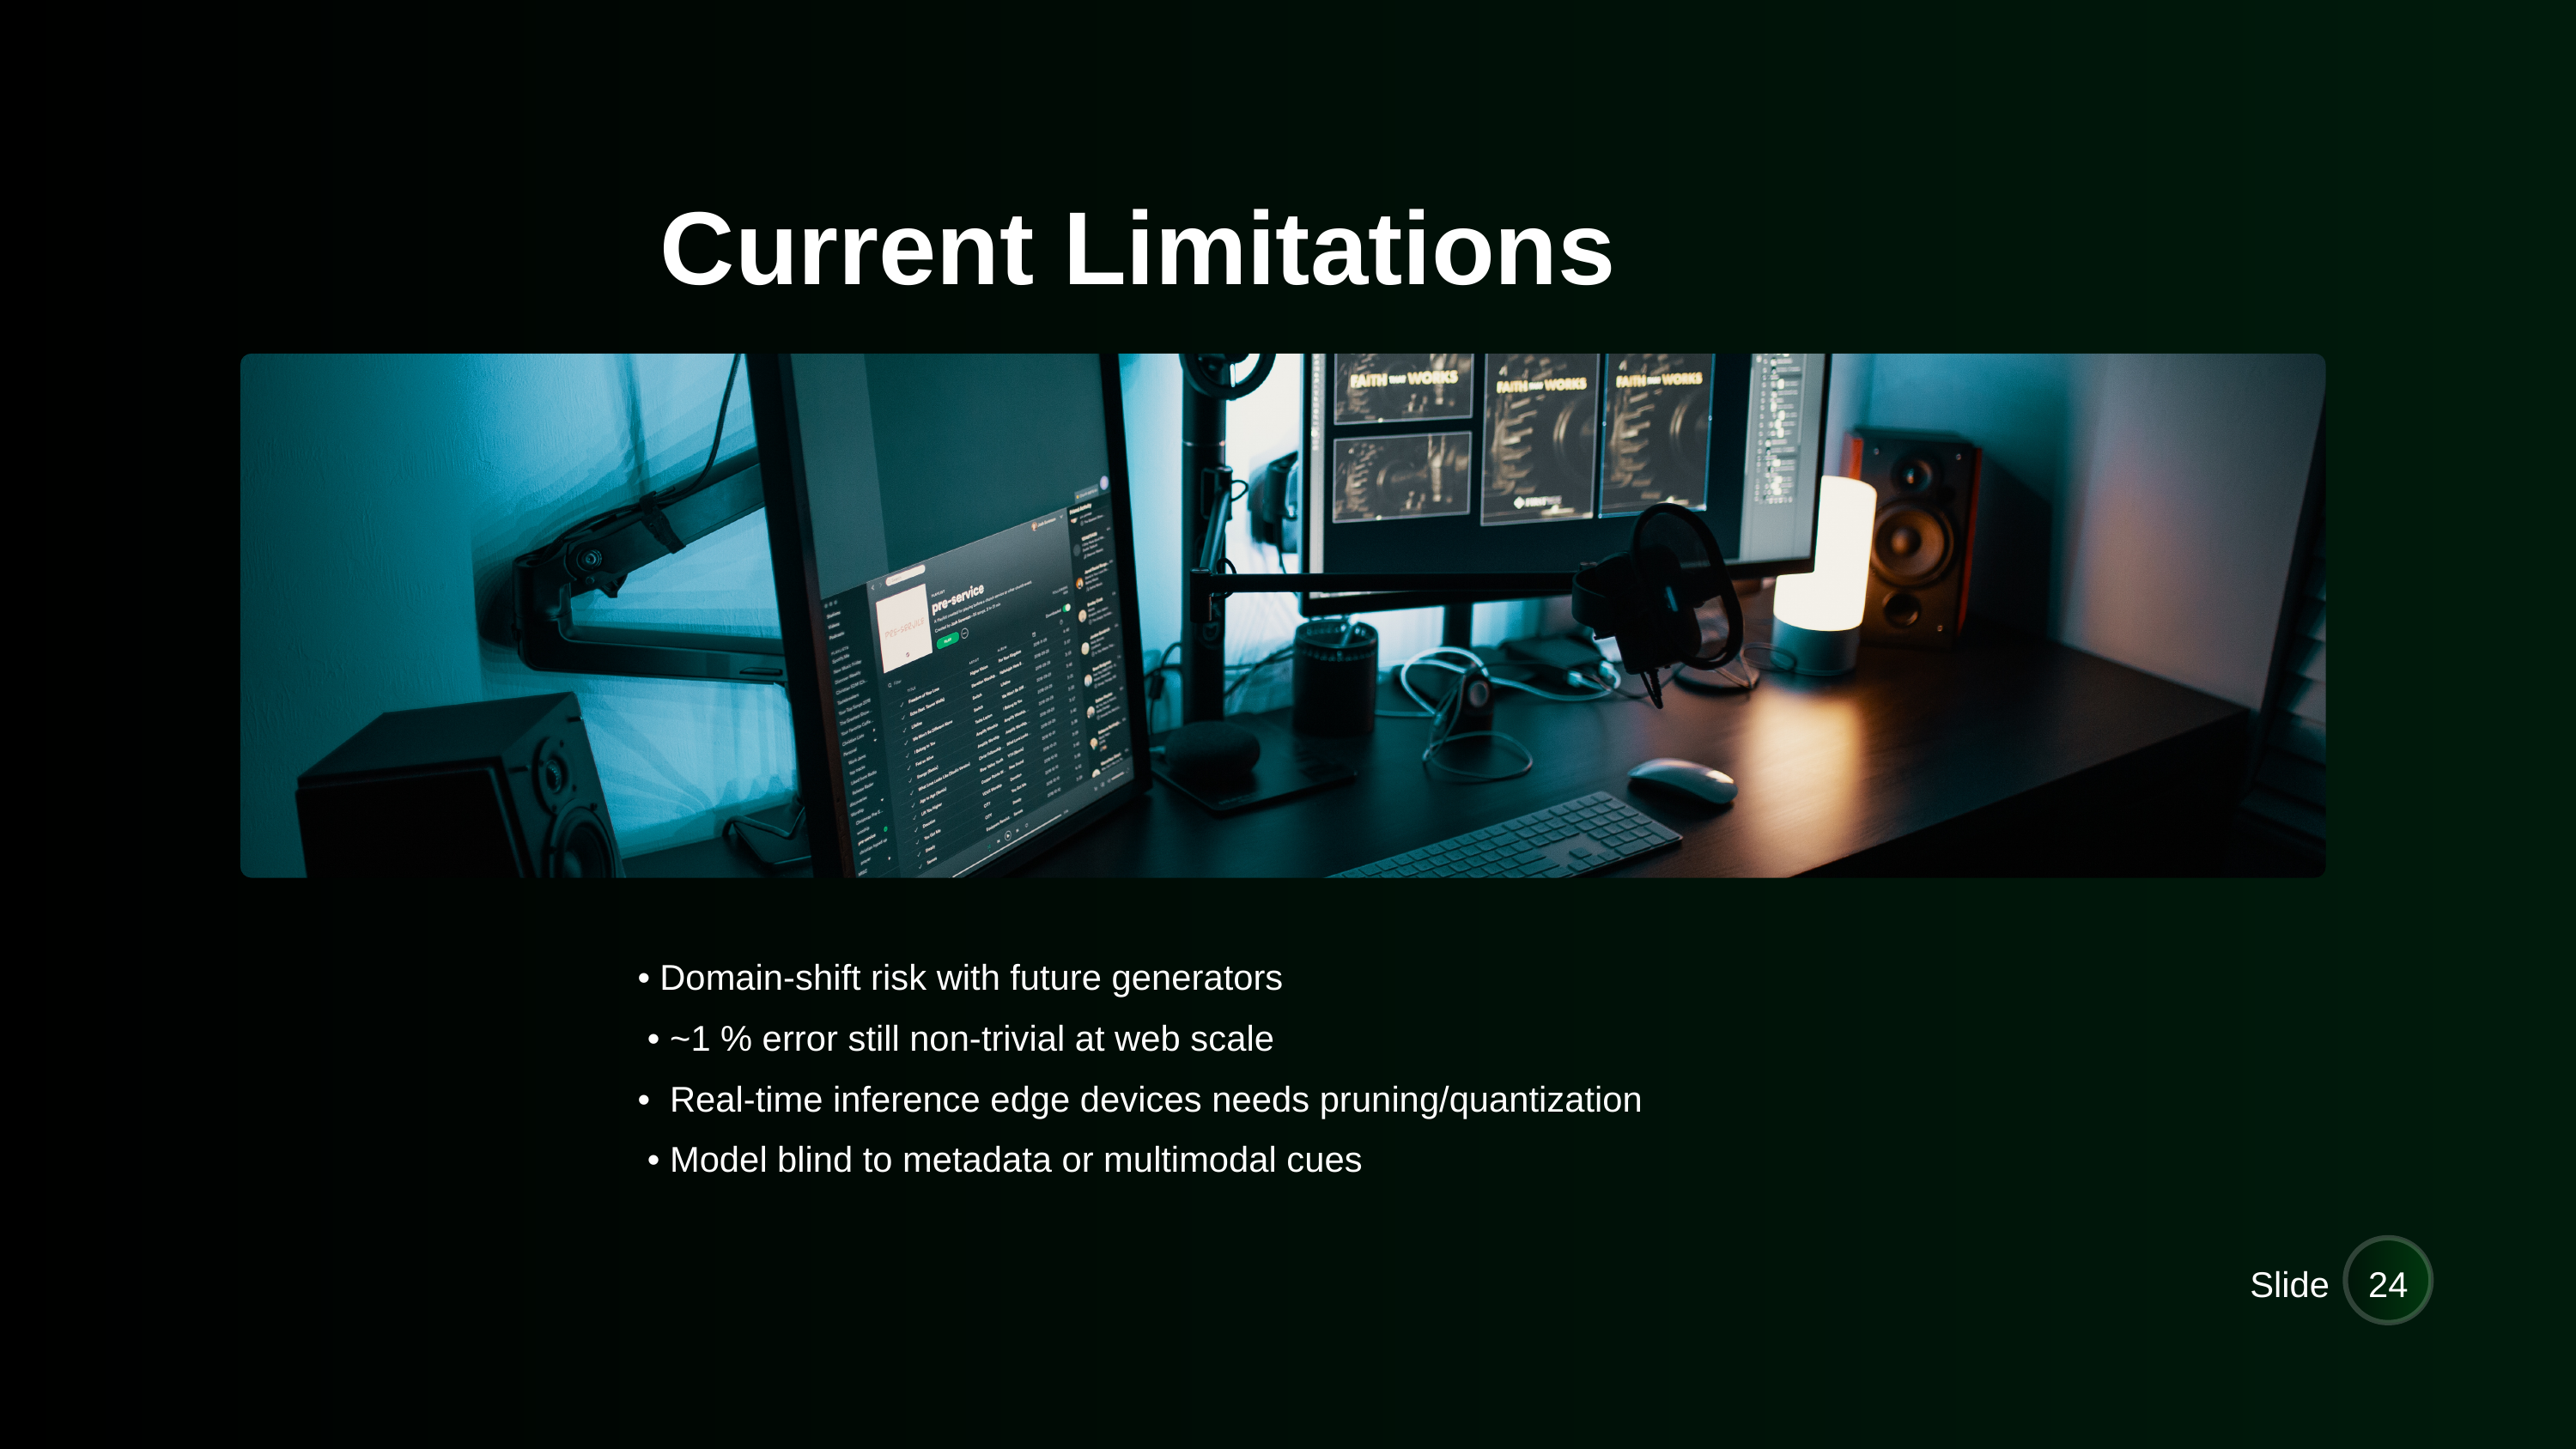

Current Limitations

• Domain-shift risk with future generators
 • ~1 % error still non-trivial at web scale
•  Real-time inference edge devices needs pruning/quantization
 • Model blind to metadata or multimodal cues

Slide
24